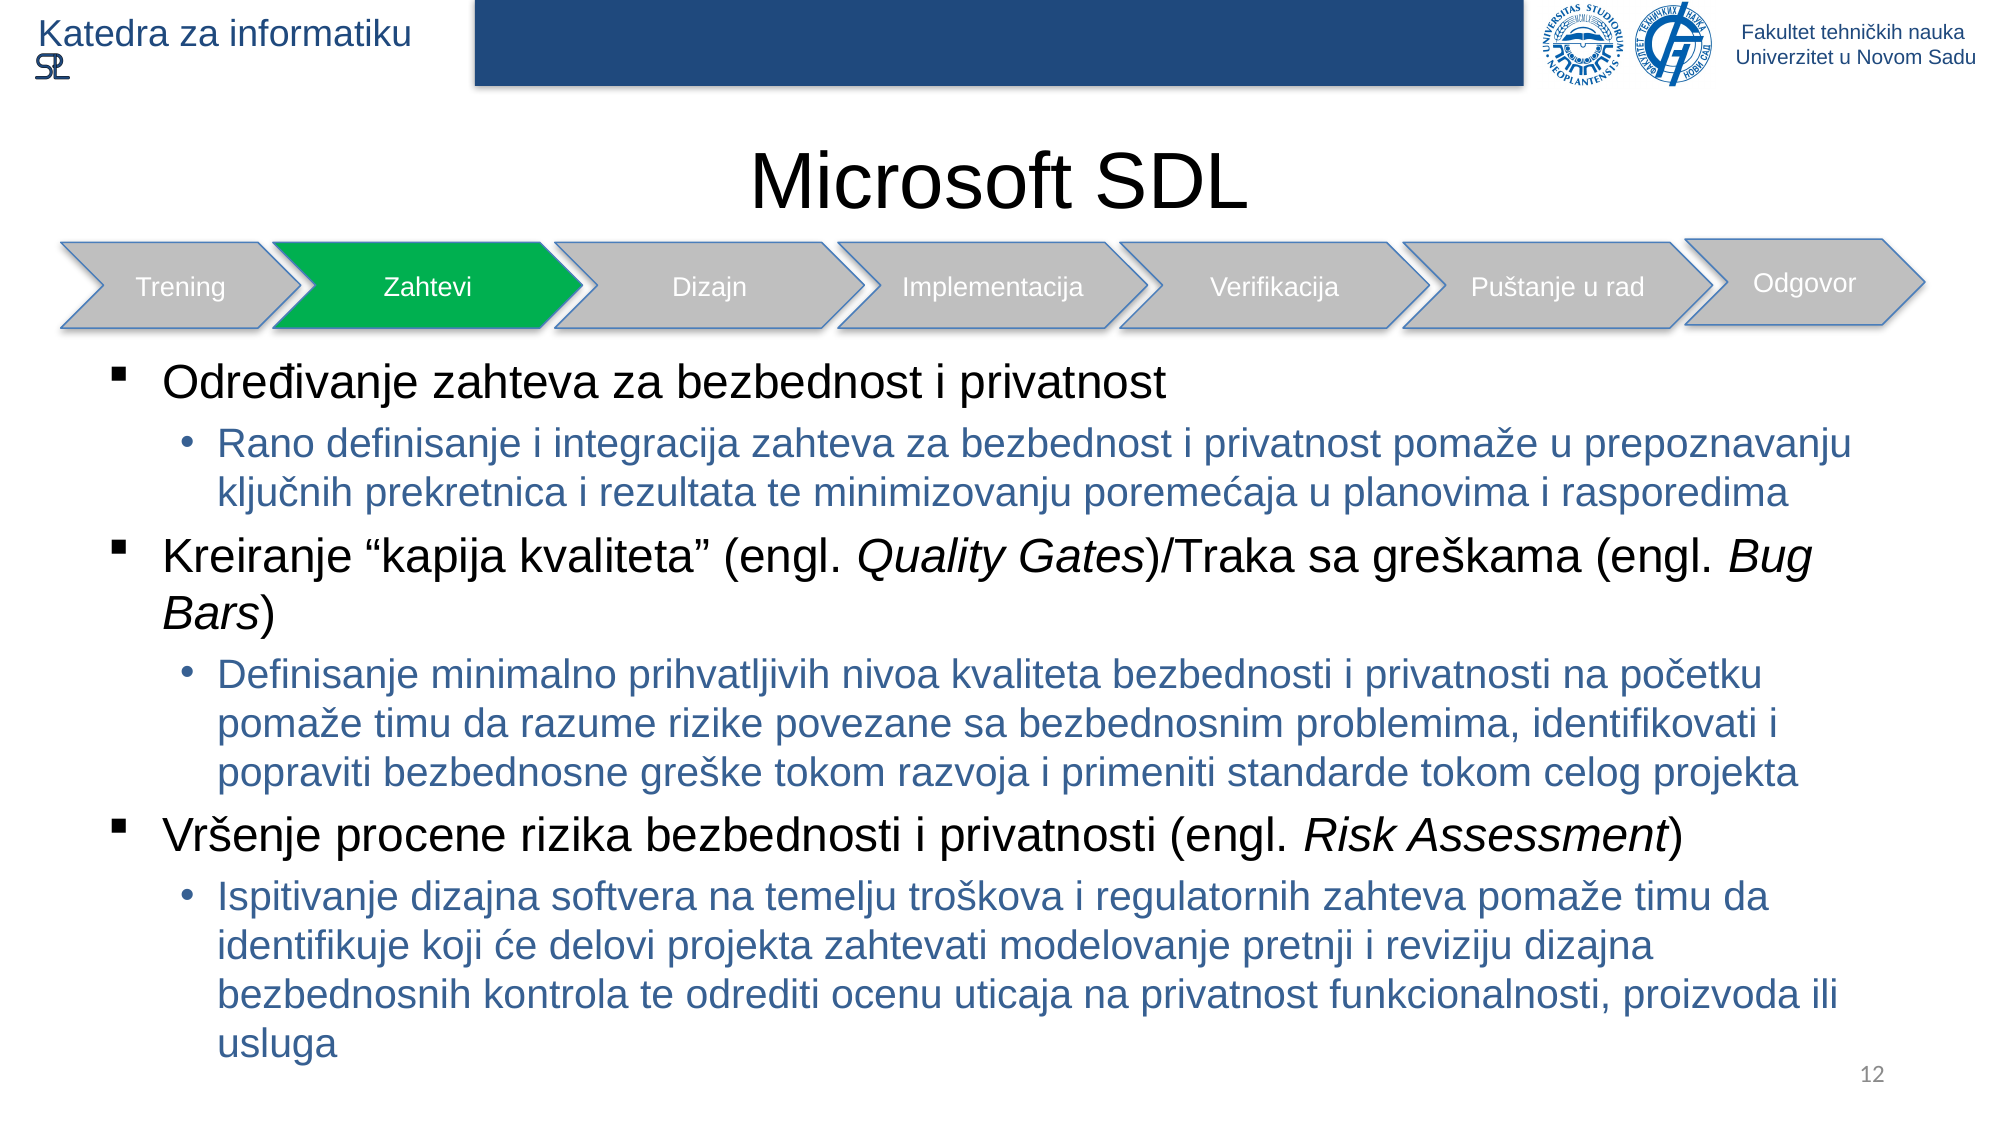

# Microsoft SDL
Odgovor
Trening
Zahtevi
Dizajn
Implementacija
Verifikacija
Puštanje u rad
Određivanje zahteva za bezbednost i privatnost
Rano definisanje i integracija zahteva za bezbednost i privatnost pomaže u prepoznavanju ključnih prekretnica i rezultata te minimizovanju poremećaja u planovima i rasporedima
Kreiranje “kapija kvaliteta” (engl. Quality Gates)/Traka sa greškama (engl. Bug Bars)
Definisanje minimalno prihvatljivih nivoa kvaliteta bezbednosti i privatnosti na početku pomaže timu da razume rizike povezane sa bezbednosnim problemima, identifikovati i popraviti bezbednosne greške tokom razvoja i primeniti standarde tokom celog projekta
Vršenje procene rizika bezbednosti i privatnosti (engl. Risk Assessment)
Ispitivanje dizajna softvera na temelju troškova i regulatornih zahteva pomaže timu da identifikuje koji će delovi projekta zahtevati modelovanje pretnji i reviziju dizajna bezbednosnih kontrola te odrediti ocenu uticaja na privatnost funkcionalnosti, proizvoda ili usluga
12